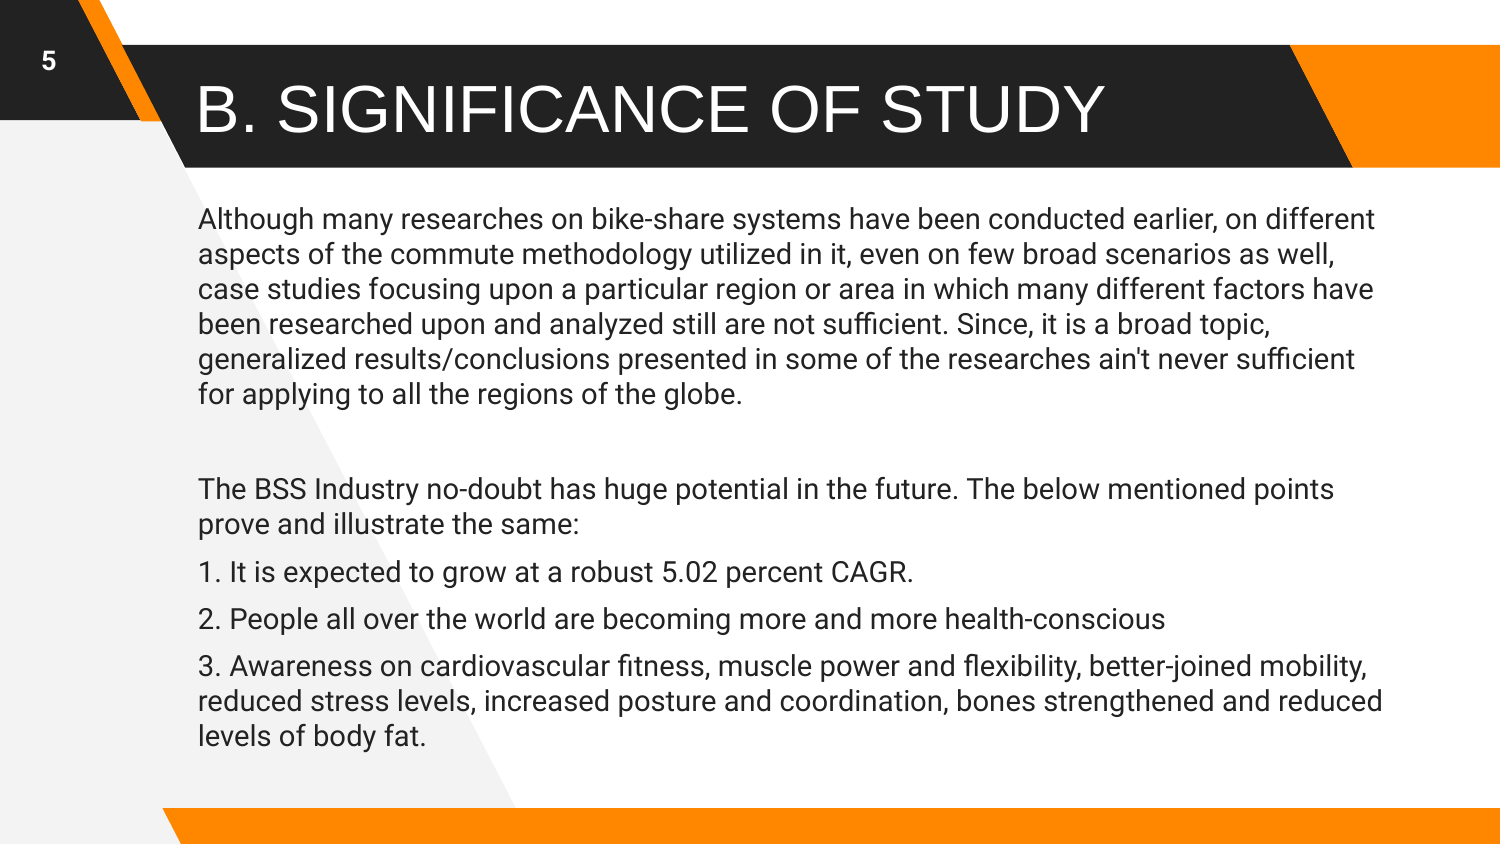

5
# B. SIGNIFICANCE OF STUDY
Although many researches on bike-share systems have been conducted earlier, on different aspects of the commute methodology utilized in it, even on few broad scenarios as well, case studies focusing upon a particular region or area in which many different factors have been researched upon and analyzed still are not sufficient. Since, it is a broad topic, generalized results/conclusions presented in some of the researches ain't never sufficient for applying to all the regions of the globe.

The BSS Industry no-doubt has huge potential in the future. The below mentioned points prove and illustrate the same:
1. It is expected to grow at a robust 5.02 percent CAGR.
2. People all over the world are becoming more and more health-conscious
3. Awareness on cardiovascular fitness, muscle power and flexibility, better-joined mobility, reduced stress levels, increased posture and coordination, bones strengthened and reduced levels of body fat.